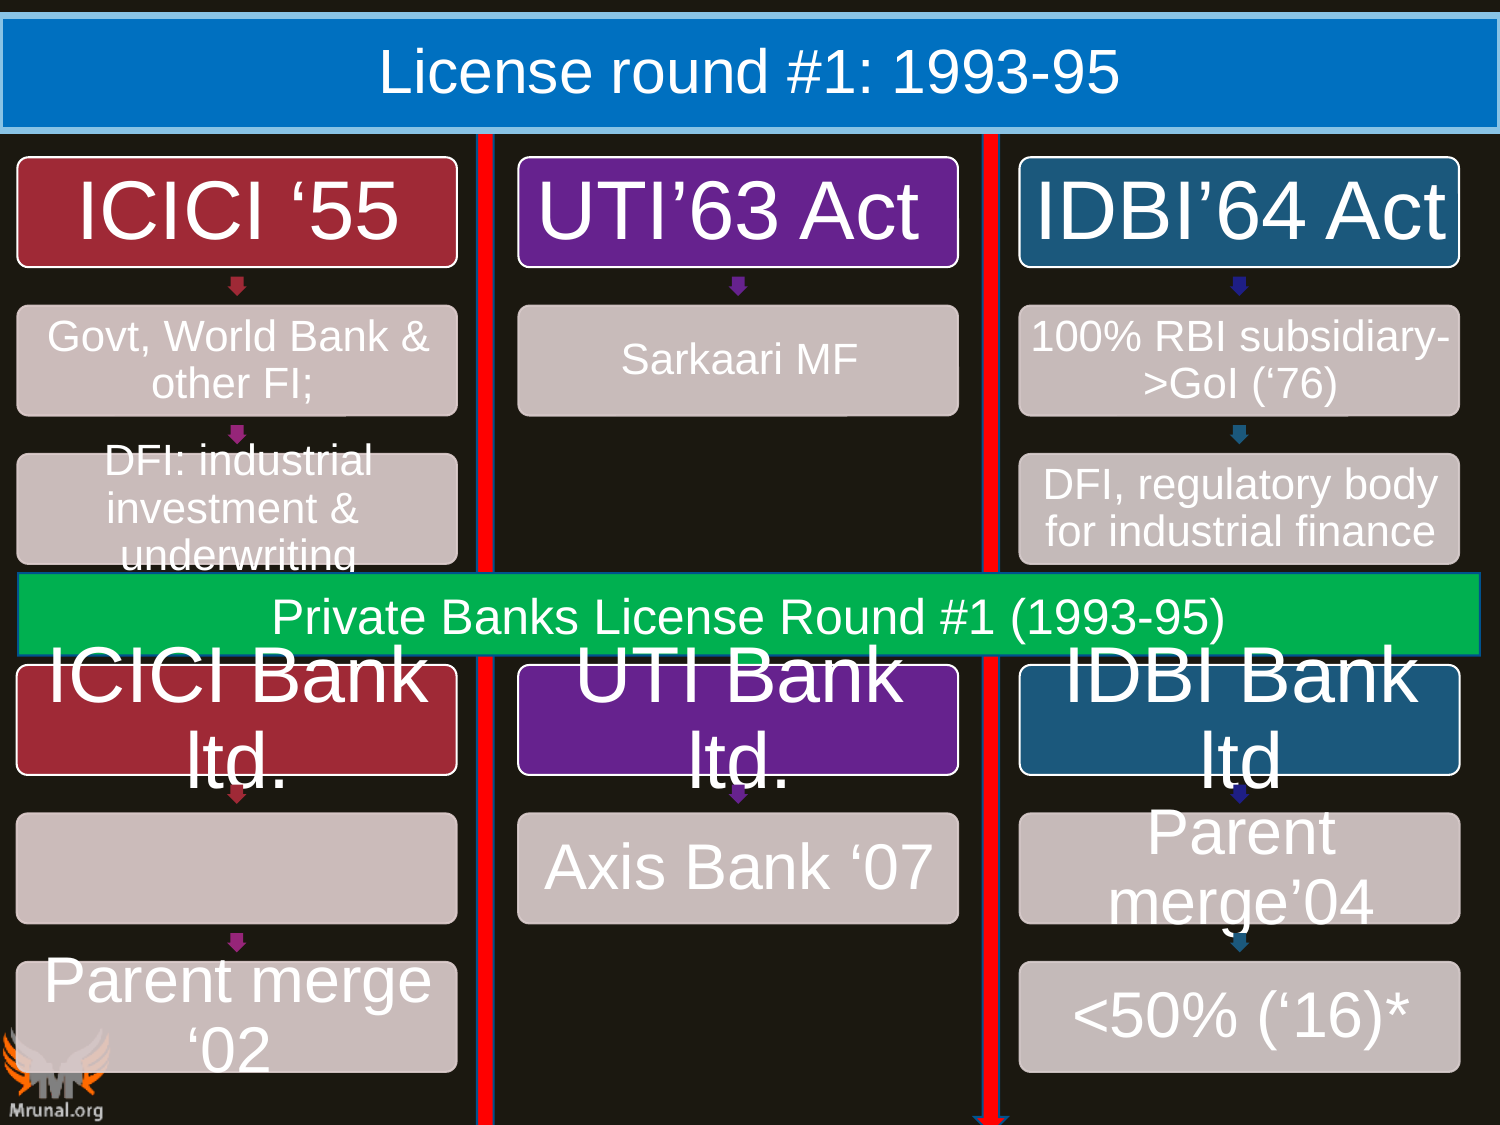

# License round #1: 1993-95
ICICI ‘55
Govt, World Bank & other FI;
DFI: industrial investment &  underwriting
UTI’63 Act
Sarkaari MF
IDBI’64 Act
100% RBI subsidiary->GoI (‘76)
DFI, regulatory body for industrial finance

Private Banks License Round #1 (1993-95)
ICICI Bank ltd.

Parent merge ‘02
UTI Bank ltd.
Axis Bank ‘07
IDBI Bank ltd
Parent merge’04
<50% (‘16)*